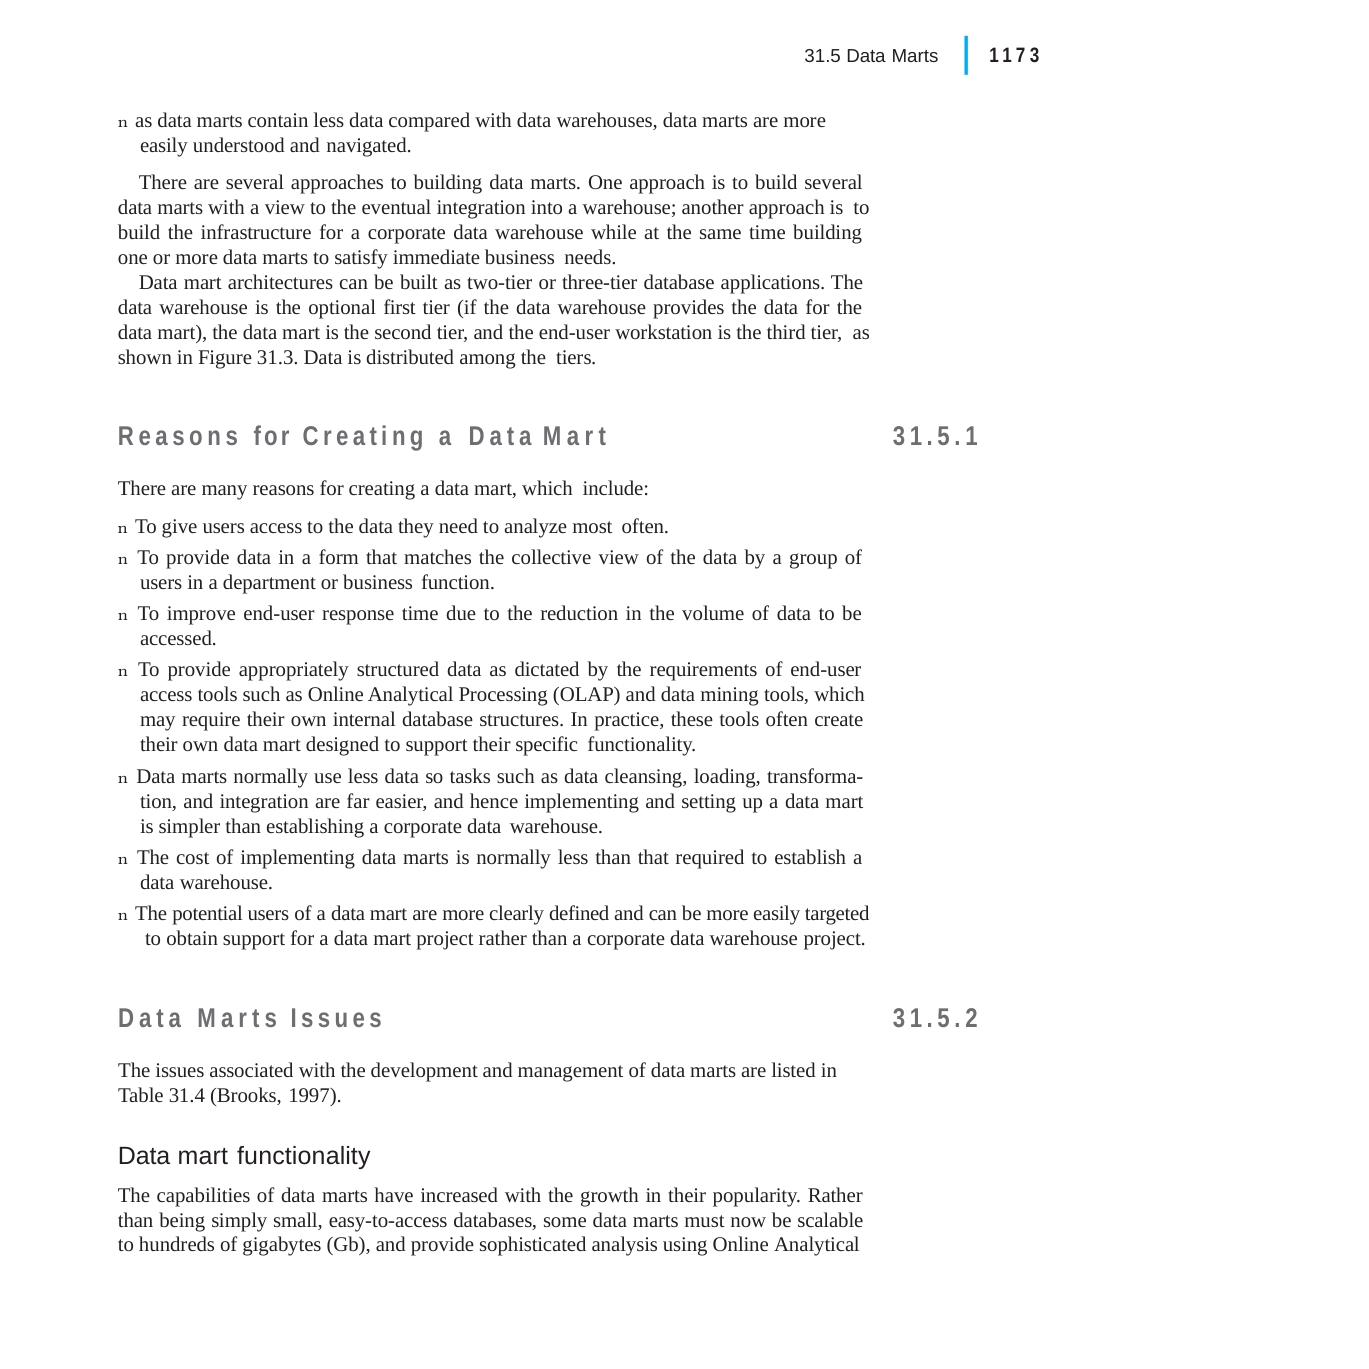

|
31.5 Data Marts	1173
n as data marts contain less data compared with data warehouses, data marts are more  easily understood and navigated.
There are several approaches to building data marts. One approach is to build several  data marts with a view to the eventual integration into a warehouse; another approach is  to build the infrastructure for a corporate data warehouse while at the same time building  one or more data marts to satisfy immediate business needs.
Data mart architectures can be built as two-tier or three-tier database applications. The  data warehouse is the optional first tier (if the data warehouse provides the data for the  data mart), the data mart is the second tier, and the end-user workstation is the third tier,  as shown in Figure 31.3. Data is distributed among the tiers.
Reasons for Creating a Data Mart
There are many reasons for creating a data mart, which include:
n To give users access to the data they need to analyze most often.
n To provide data in a form that matches the collective view of the data by a group of  users in a department or business function.
n To improve end-user response time due to the reduction in the volume of data to be  accessed.
n To provide appropriately structured data as dictated by the requirements of end-user  access tools such as Online Analytical Processing (OLAP) and data mining tools, which  may require their own internal database structures. In practice, these tools often create  their own data mart designed to support their specific functionality.
n Data marts normally use less data so tasks such as data cleansing, loading, transforma-  tion, and integration are far easier, and hence implementing and setting up a data mart  is simpler than establishing a corporate data warehouse.
n The cost of implementing data marts is normally less than that required to establish a  data warehouse.
n The potential users of a data mart are more clearly defined and can be more easily targeted  to obtain support for a data mart project rather than a corporate data warehouse project.
31.5.1
31.5.2
Data Marts Issues
The issues associated with the development and management of data marts are listed in  Table 31.4 (Brooks, 1997).
Data mart functionality
The capabilities of data marts have increased with the growth in their popularity. Rather  than being simply small, easy-to-access databases, some data marts must now be scalable  to hundreds of gigabytes (Gb), and provide sophisticated analysis using Online Analytical